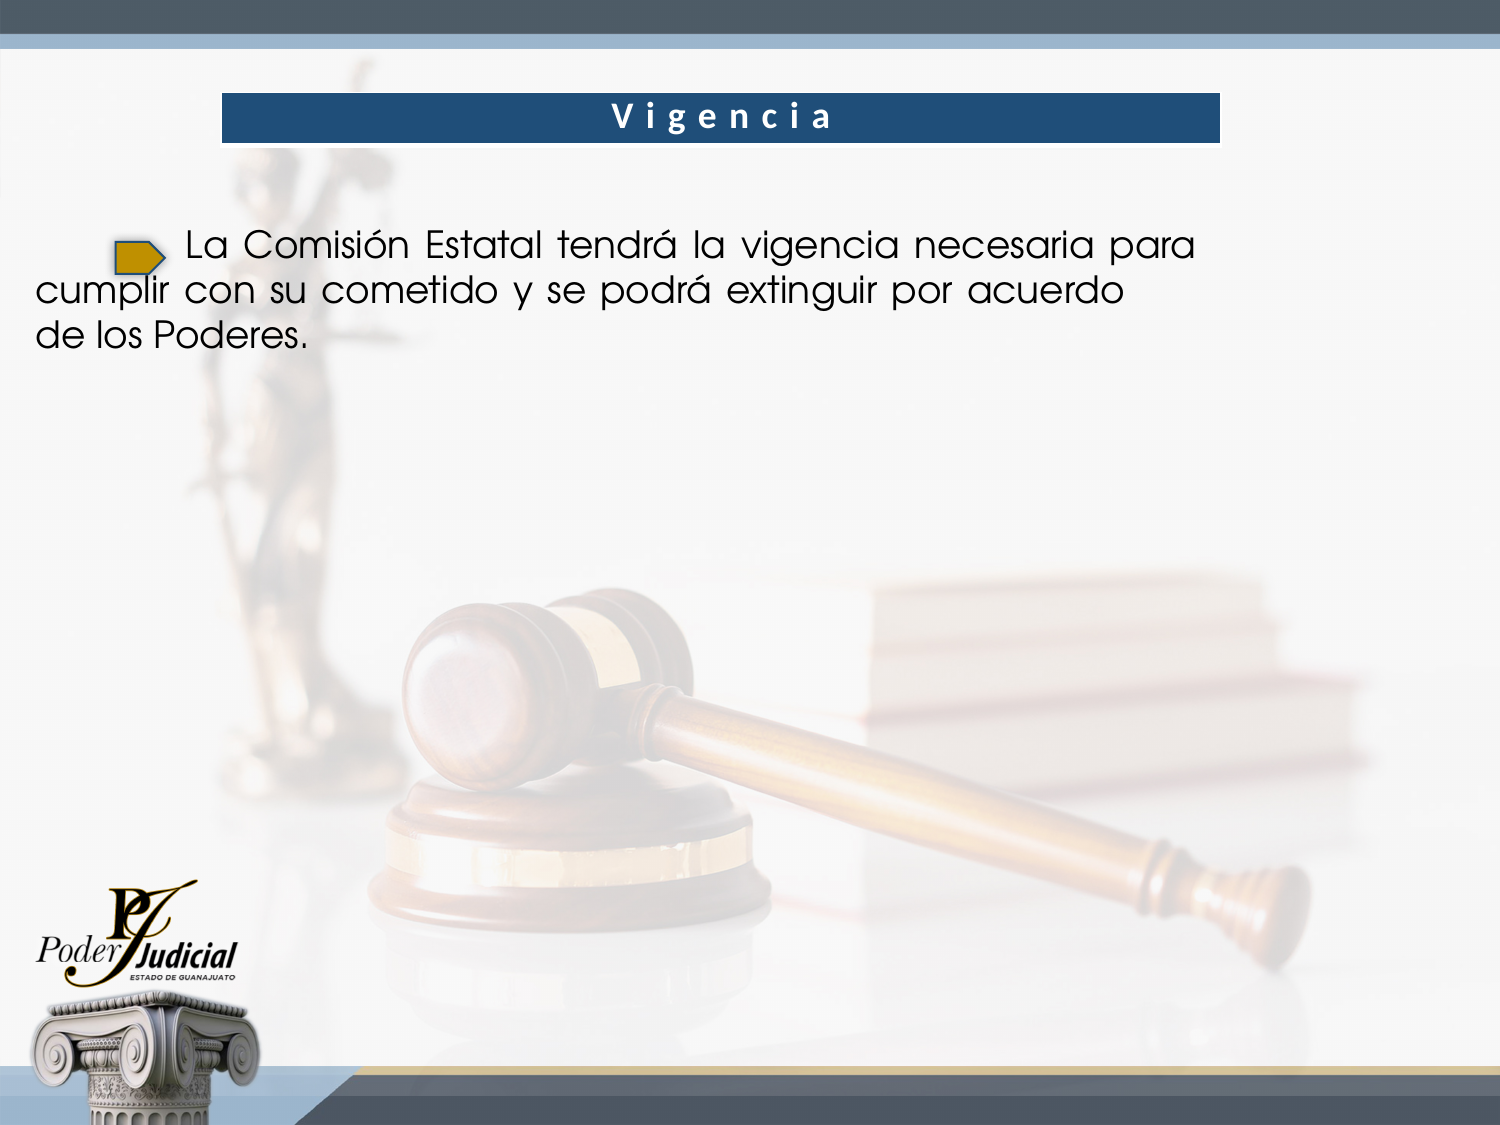

| Vigencia |
| --- |

	La Comisión Estatal tendrá la vigencia necesaria para 	cumplir con su cometido y se podrá extinguir por acuerdo 	de los Poderes.